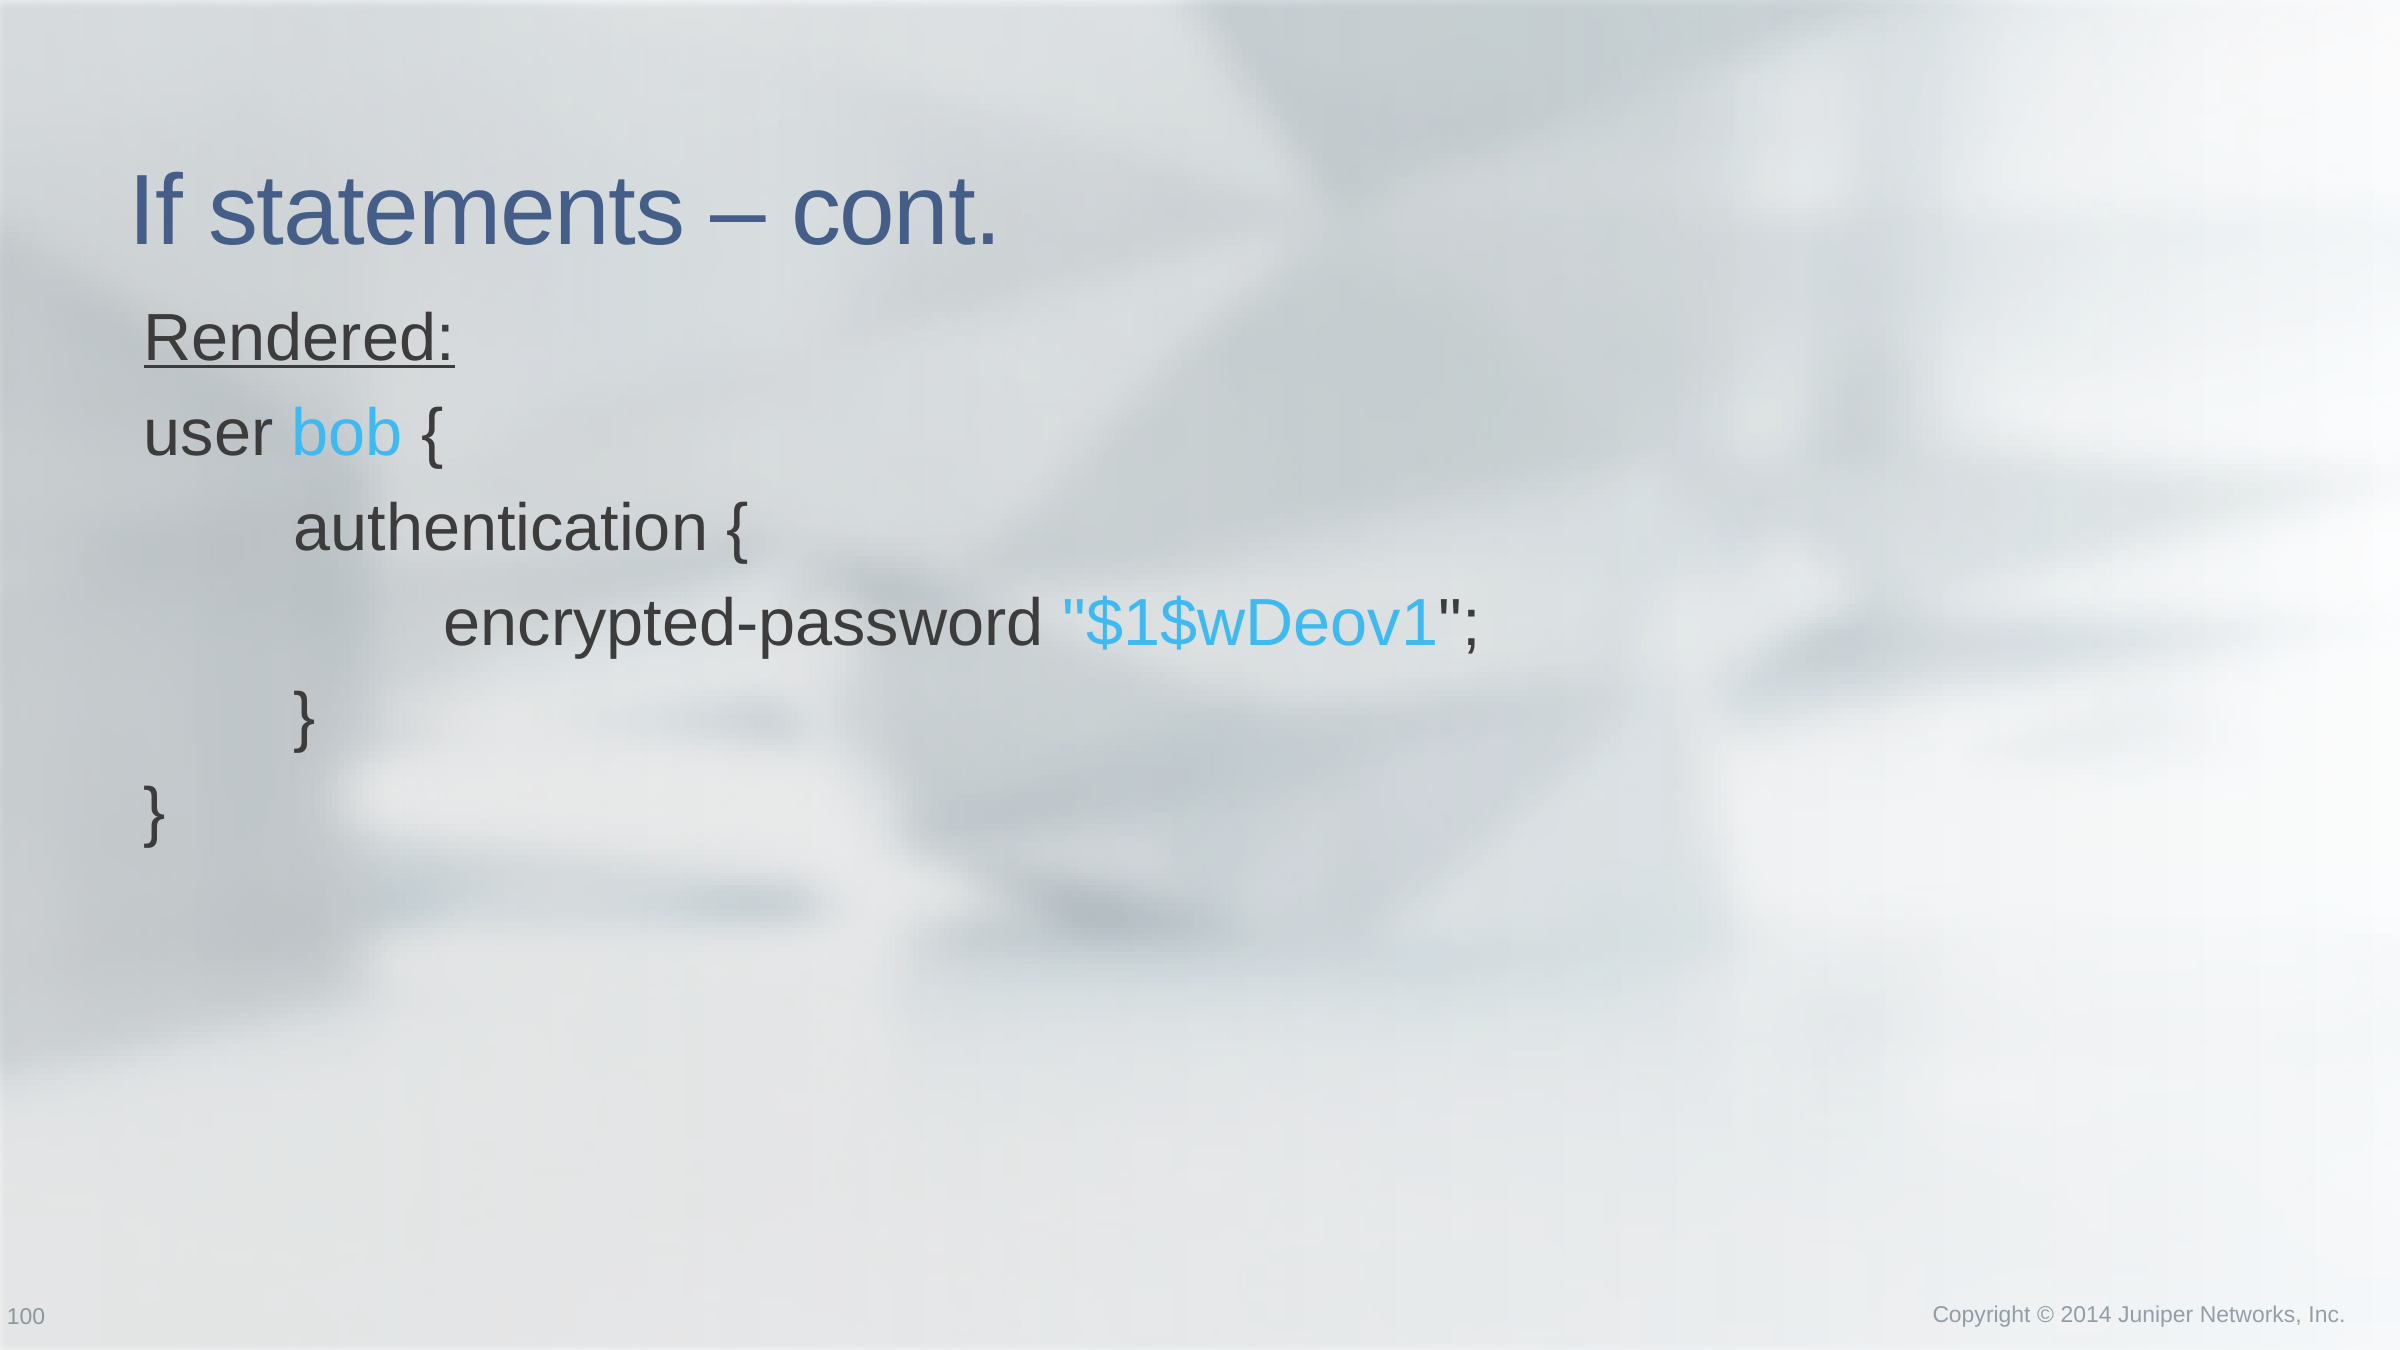

# If statements – cont.
Rendered:
user bob {
	authentication {
		encrypted-password "$1$wDeov1";
	}
}